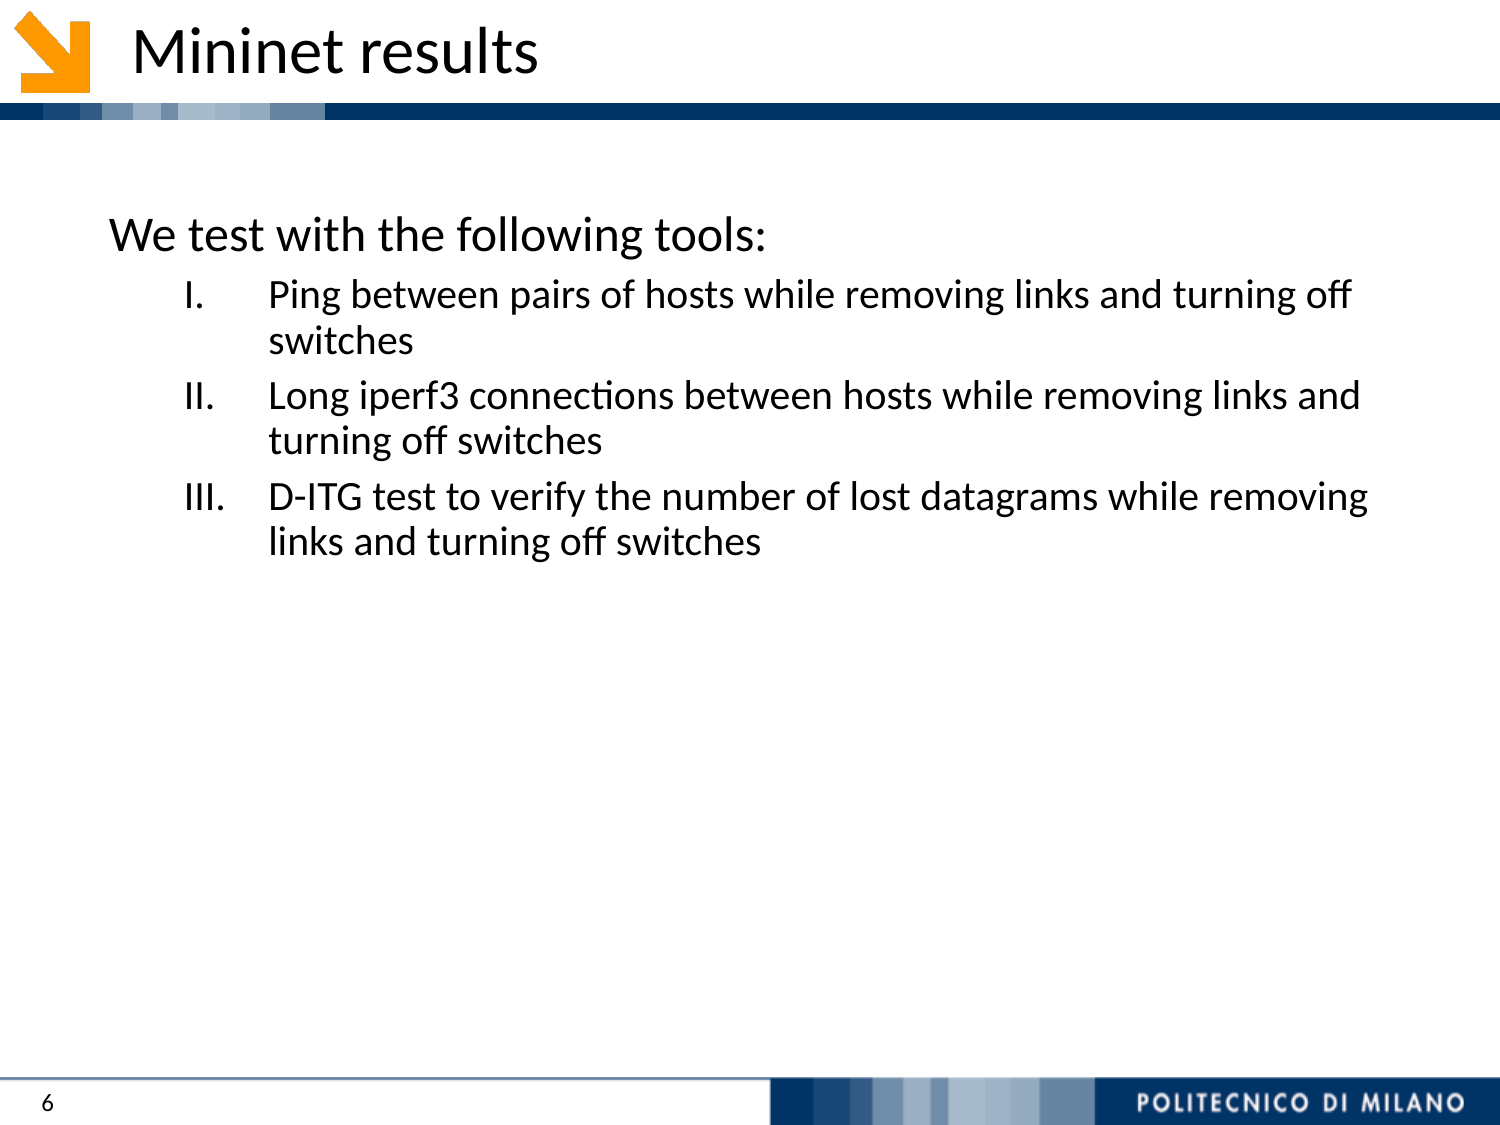

# Mininet results
We test with the following tools:
Ping between pairs of hosts while removing links and turning off switches
Long iperf3 connections between hosts while removing links and turning off switches
D-ITG test to verify the number of lost datagrams while removing links and turning off switches
6